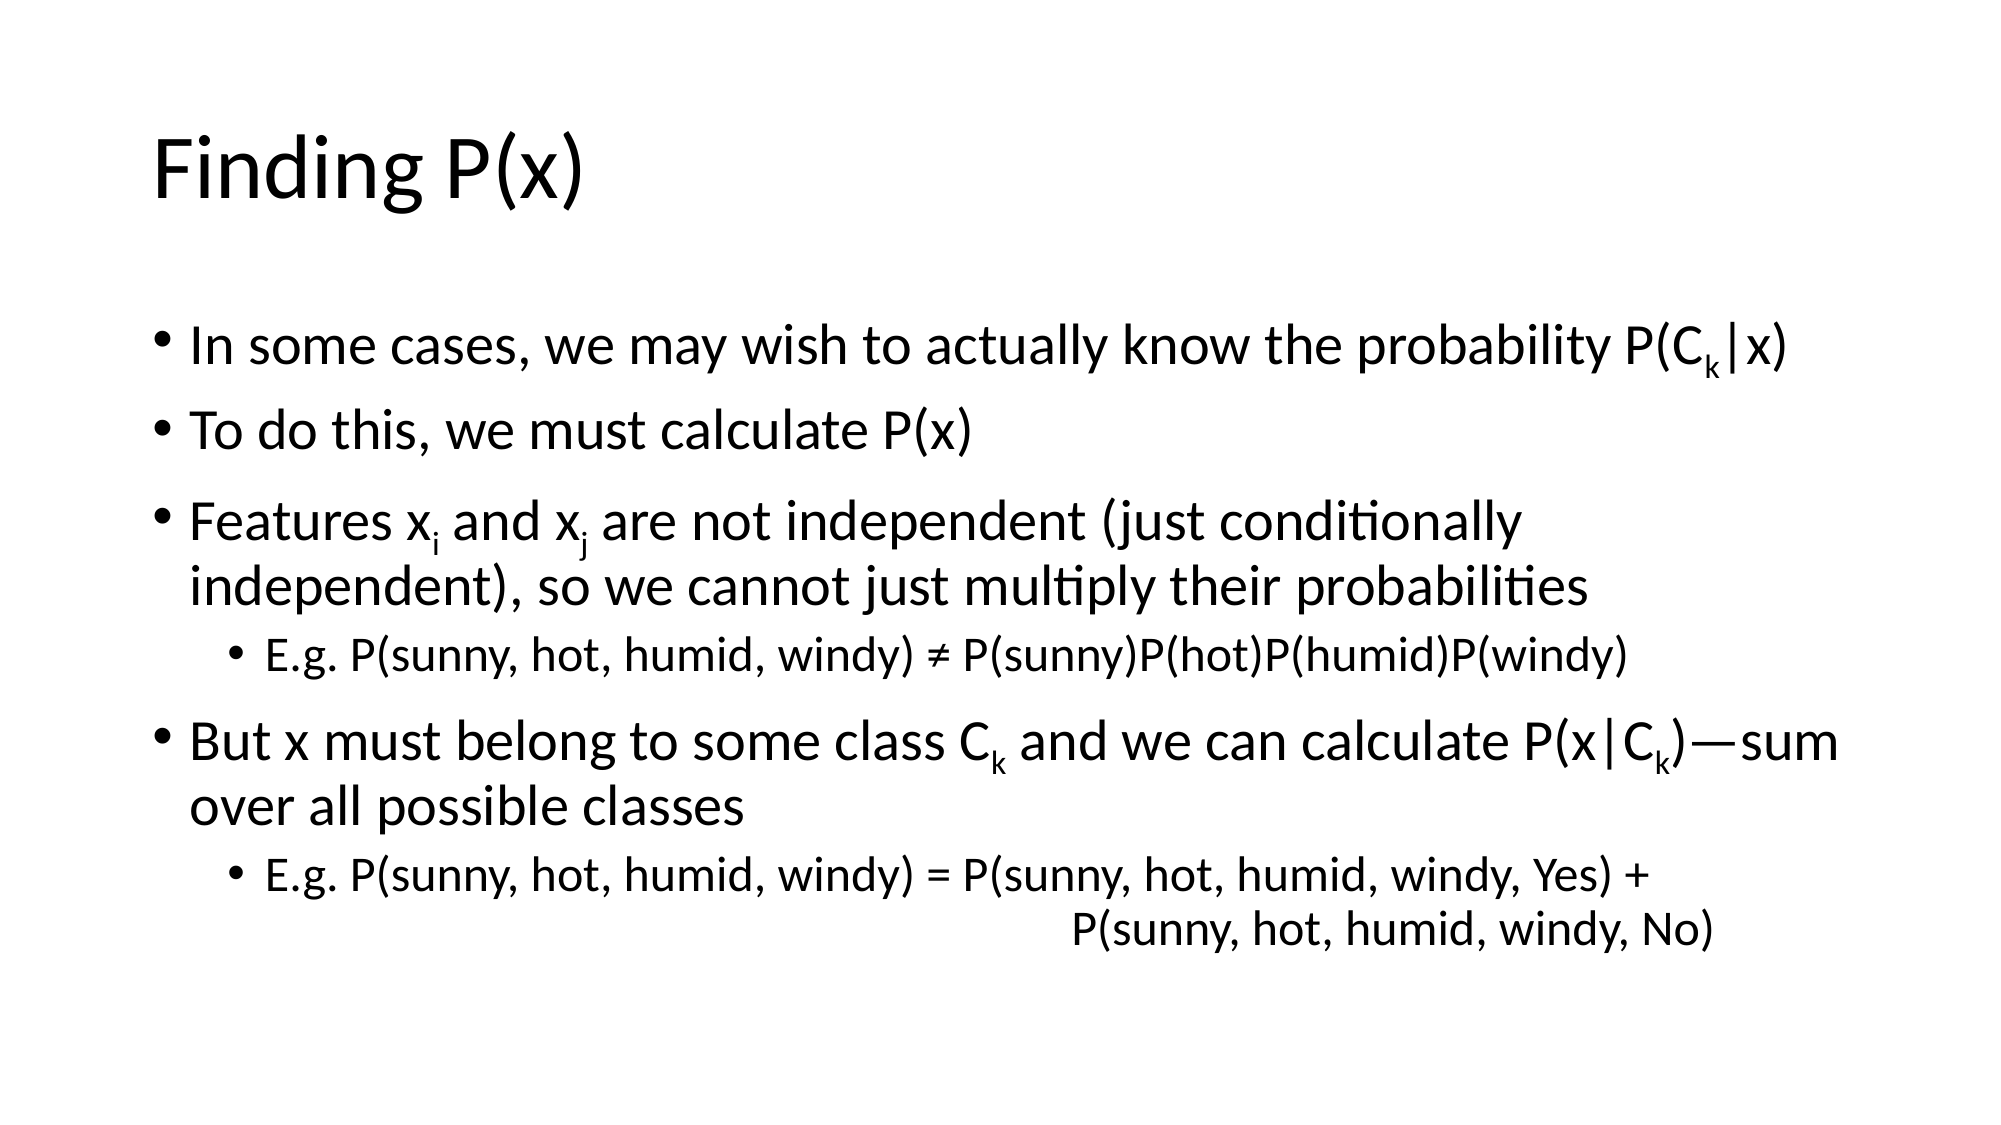

# Finding P(x)
In some cases, we may wish to actually know the probability P(Ck|x)
To do this, we must calculate P(x)
Features xi and xj are not independent (just conditionally independent), so we cannot just multiply their probabilities
E.g. P(sunny, hot, humid, windy) ≠ P(sunny)P(hot)P(humid)P(windy)
But x must belong to some class Ck and we can calculate P(x|Ck)—sum over all possible classes
E.g. P(sunny, hot, humid, windy) = P(sunny, hot, humid, windy, Yes) +
					     P(sunny, hot, humid, windy, No)